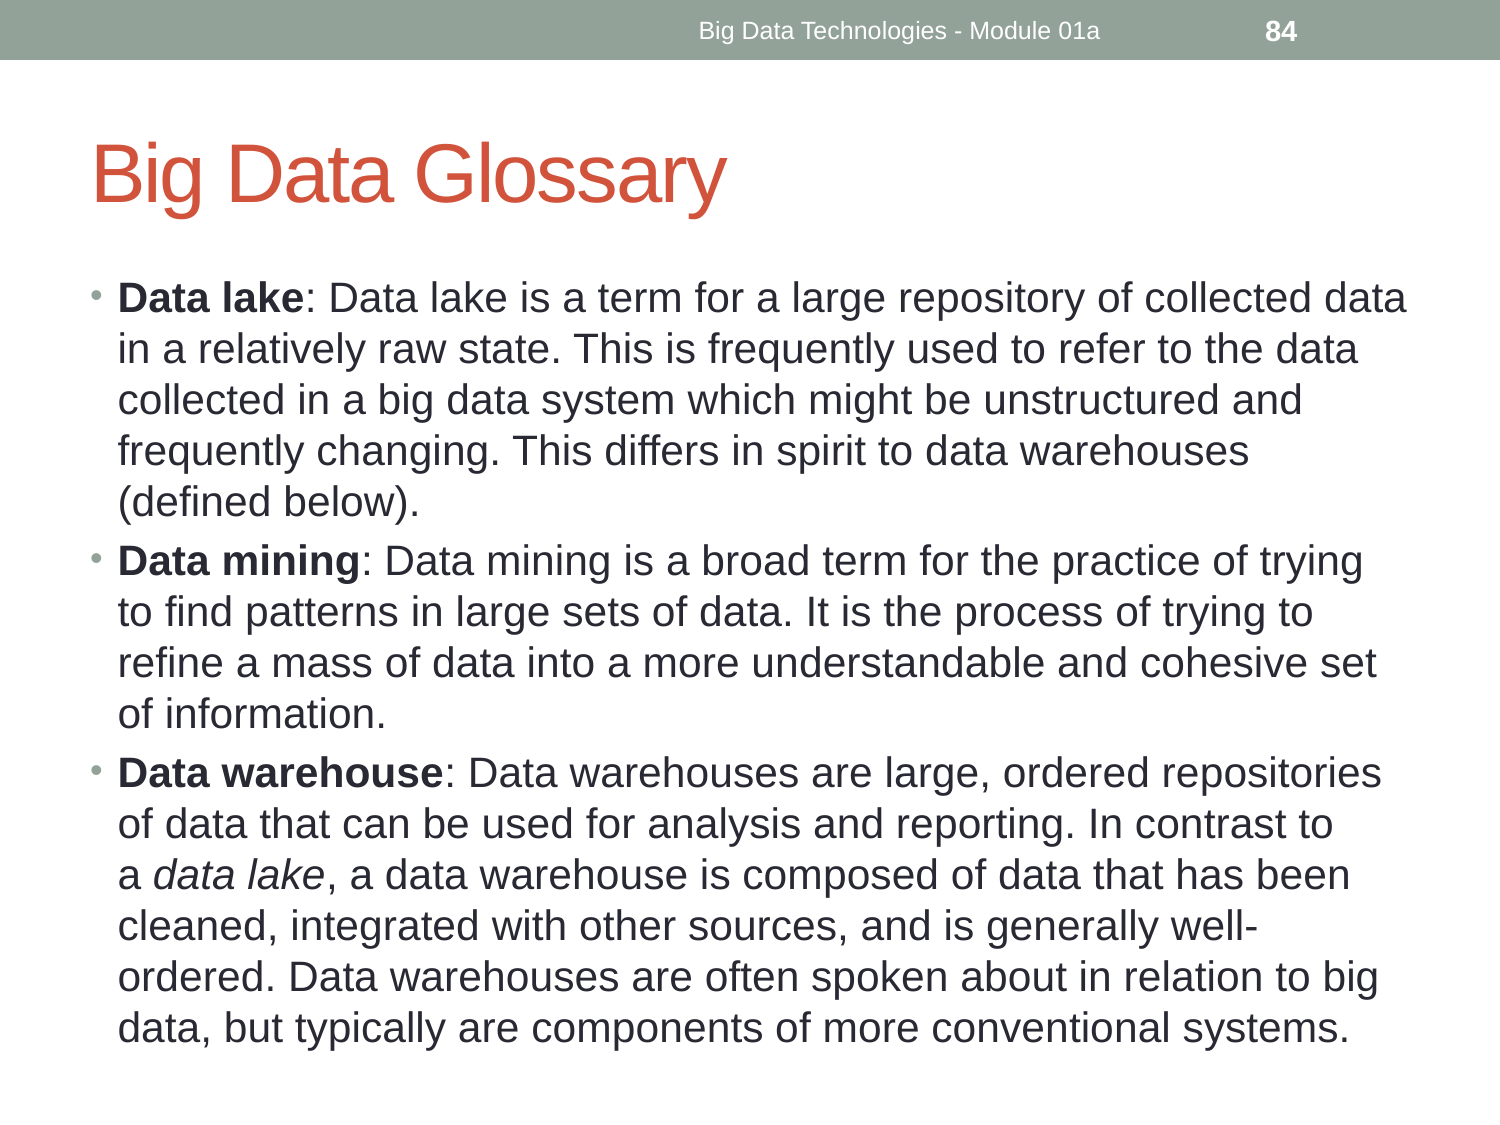

Big Data Technologies - Module 01a
84
# Big Data Glossary
Data lake: Data lake is a term for a large repository of collected data in a relatively raw state. This is frequently used to refer to the data collected in a big data system which might be unstructured and frequently changing. This differs in spirit to data warehouses (defined below).
Data mining: Data mining is a broad term for the practice of trying to find patterns in large sets of data. It is the process of trying to refine a mass of data into a more understandable and cohesive set of information.
Data warehouse: Data warehouses are large, ordered repositories of data that can be used for analysis and reporting. In contrast to a data lake, a data warehouse is composed of data that has been cleaned, integrated with other sources, and is generally well-ordered. Data warehouses are often spoken about in relation to big data, but typically are components of more conventional systems.